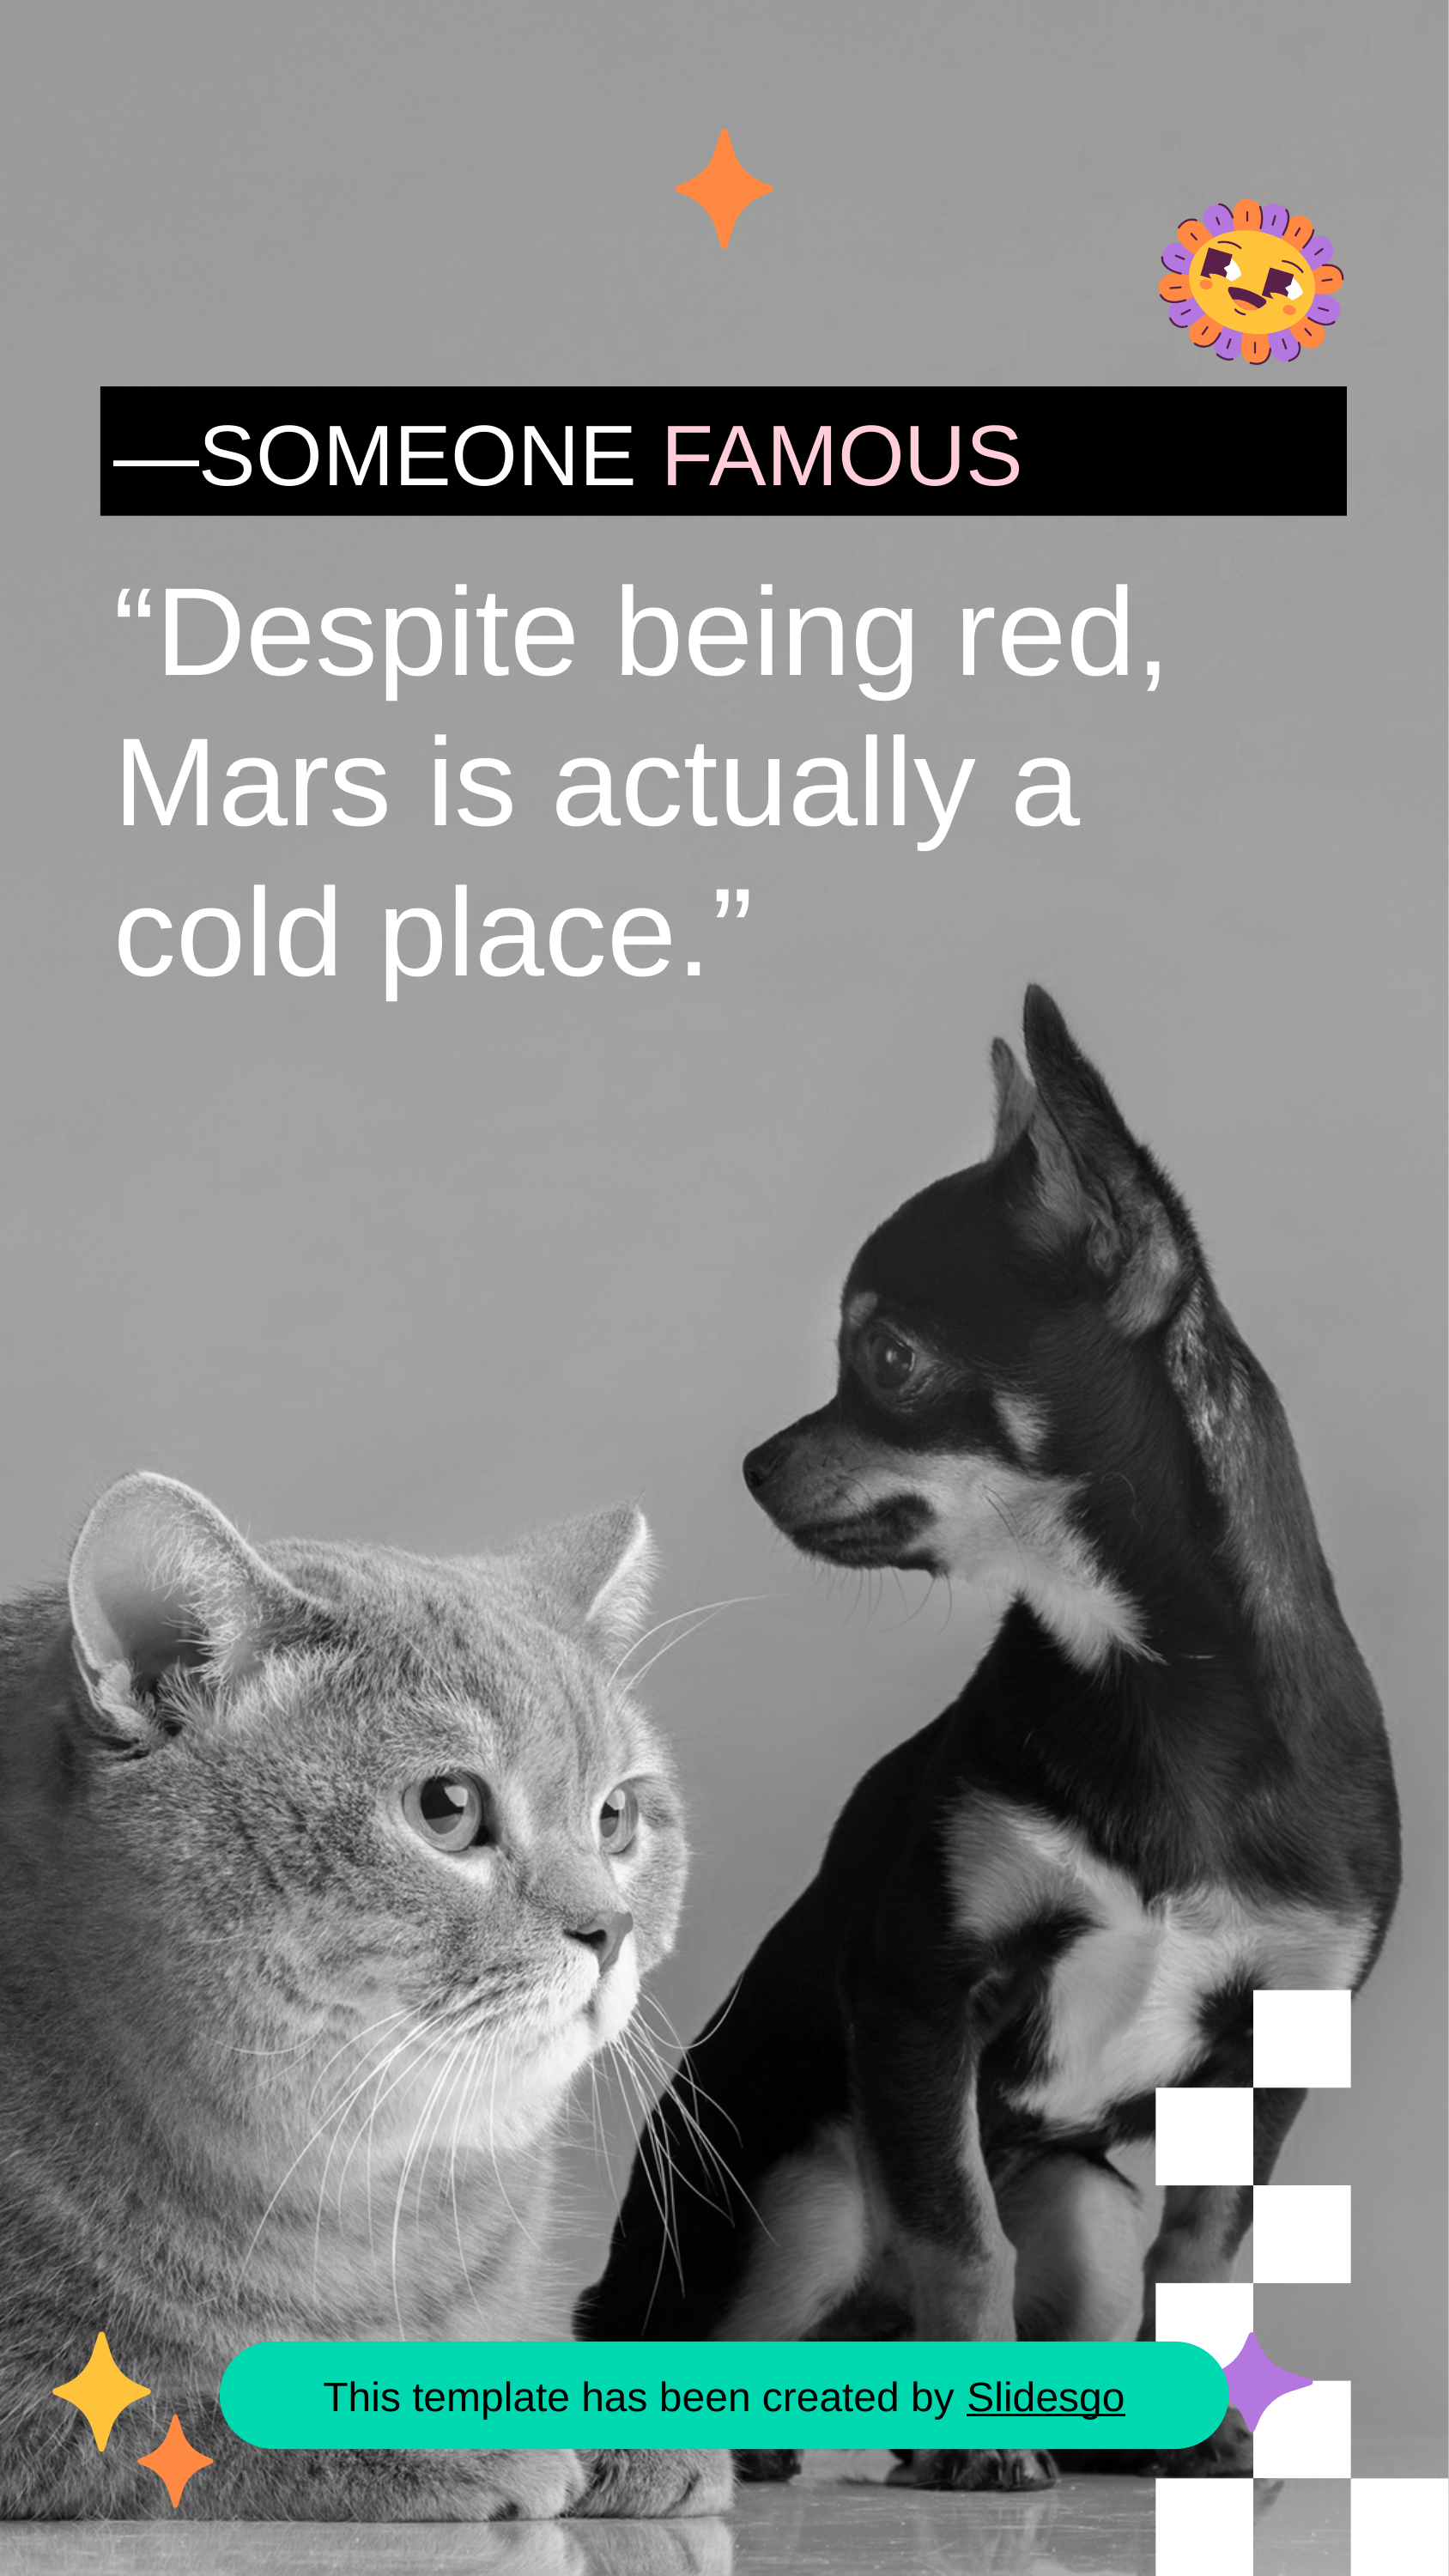

# —SOMEONE FAMOUS
“Despite being red, Mars is actually a cold place.”

This template has been created by Slidesgo